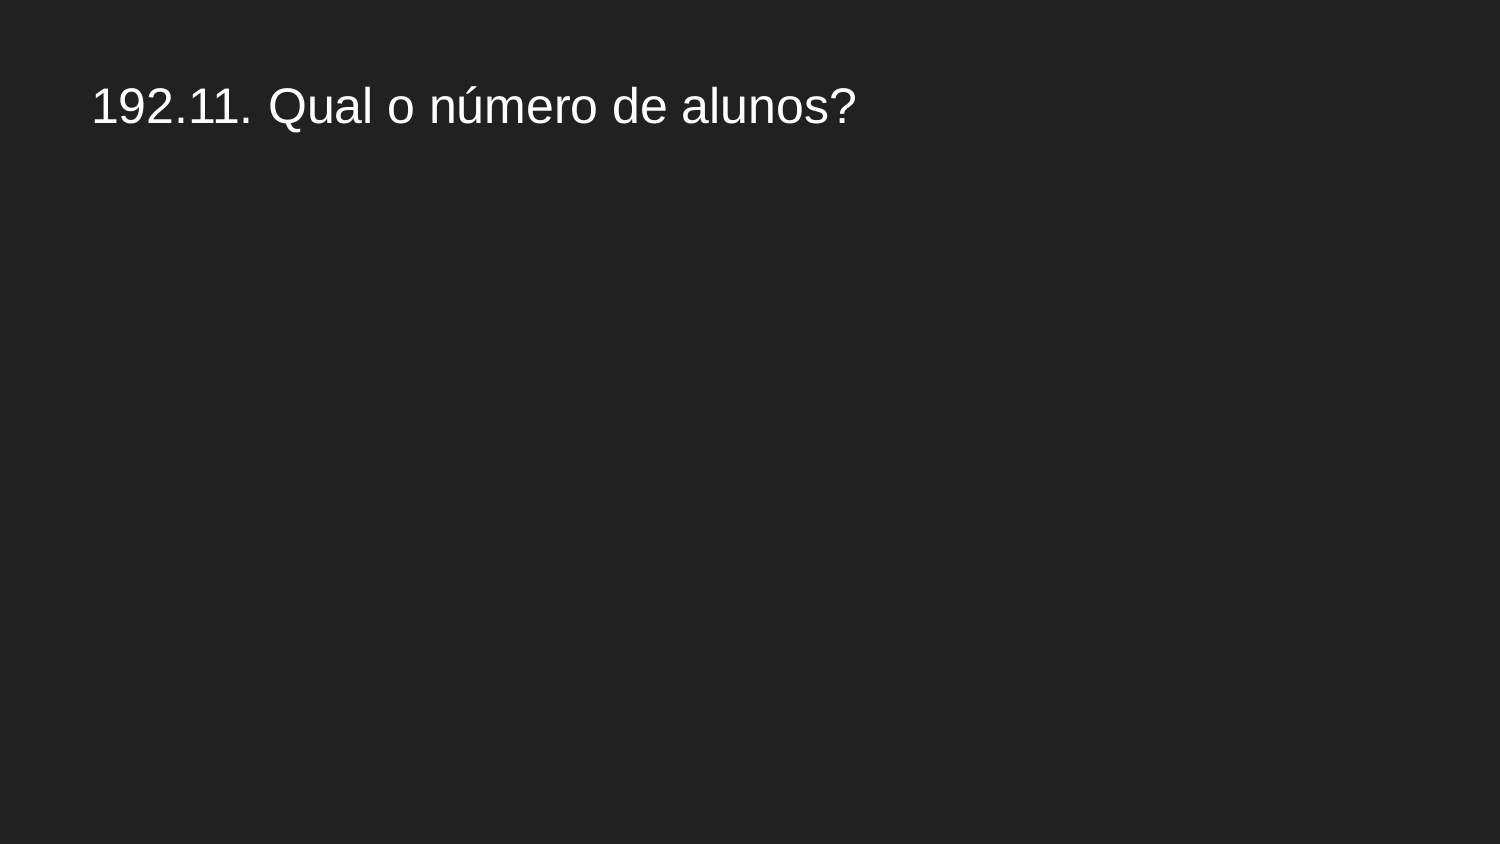

# 192.11. Qual o número de alunos?